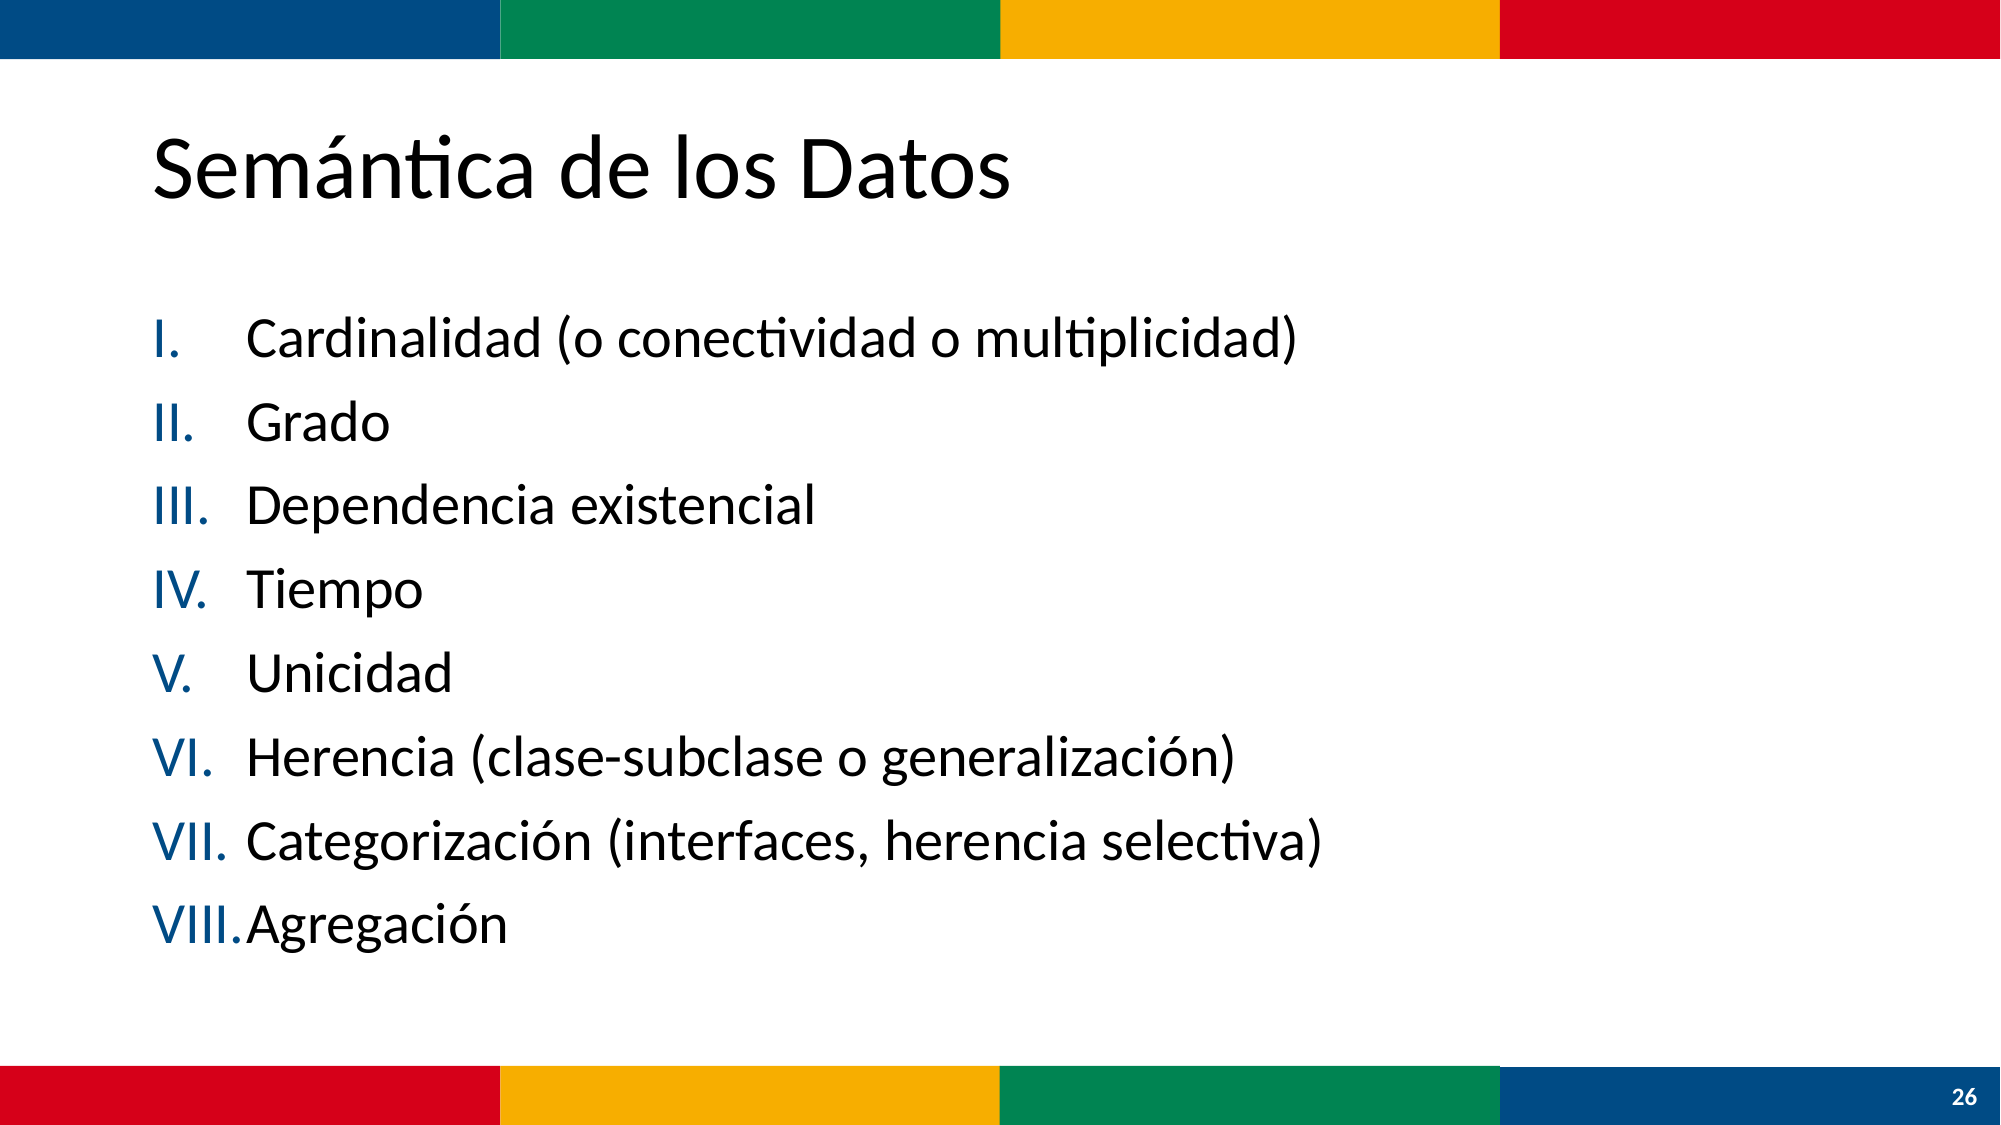

# Semántica de los Datos
Cardinalidad (o conectividad o multiplicidad)
Grado
Dependencia existencial
Tiempo
Unicidad
Herencia (clase-subclase o generalización)
Categorización (interfaces, herencia selectiva)
Agregación
26